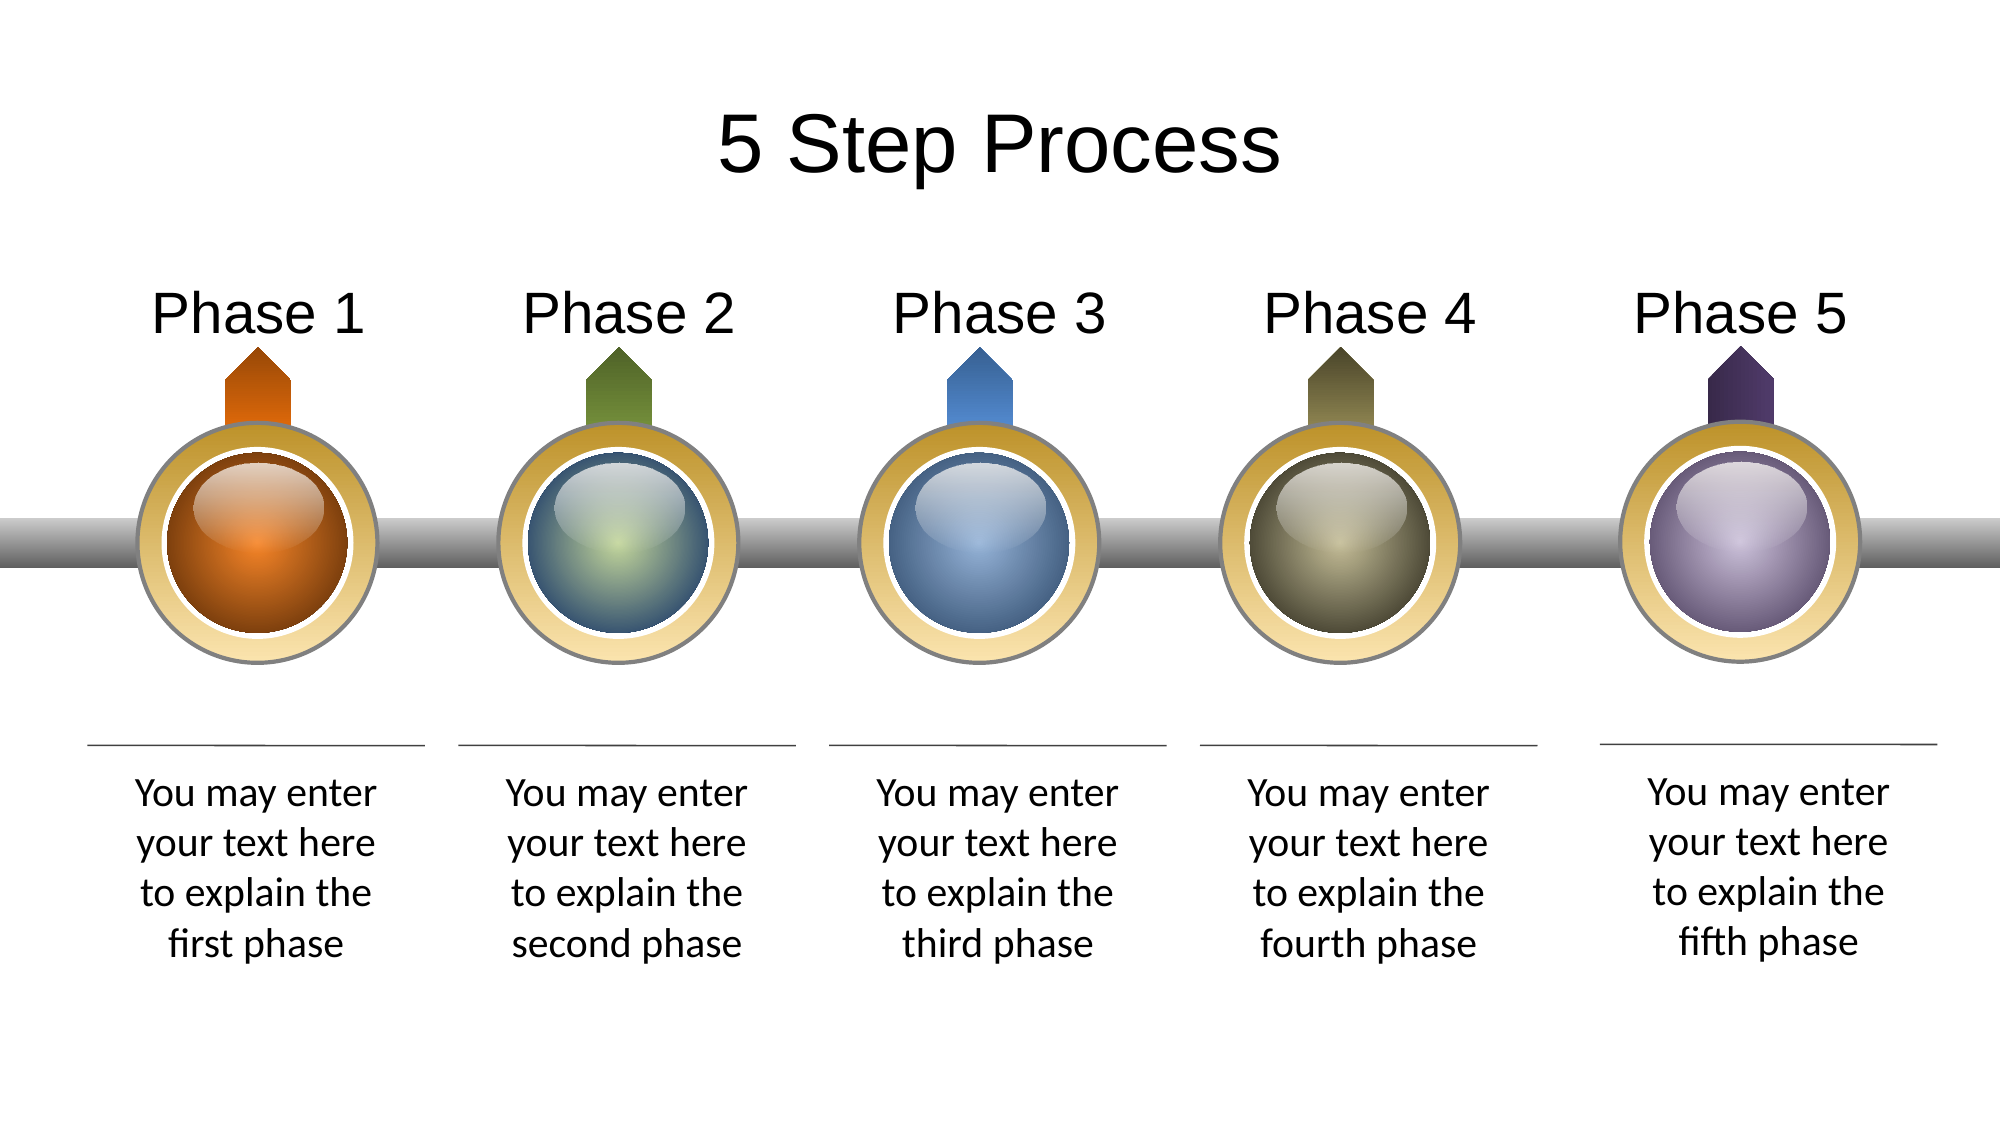

# 5 Step Process
Phase 1
Phase 2
Phase 3
Phase 4
Phase 5

You may enter your text here to explain the fifth phase
You may enter your text here to explain the first phase
You may enter your text here to explain the second phase
You may enter your text here to explain the third phase
You may enter your text here to explain the fourth phase